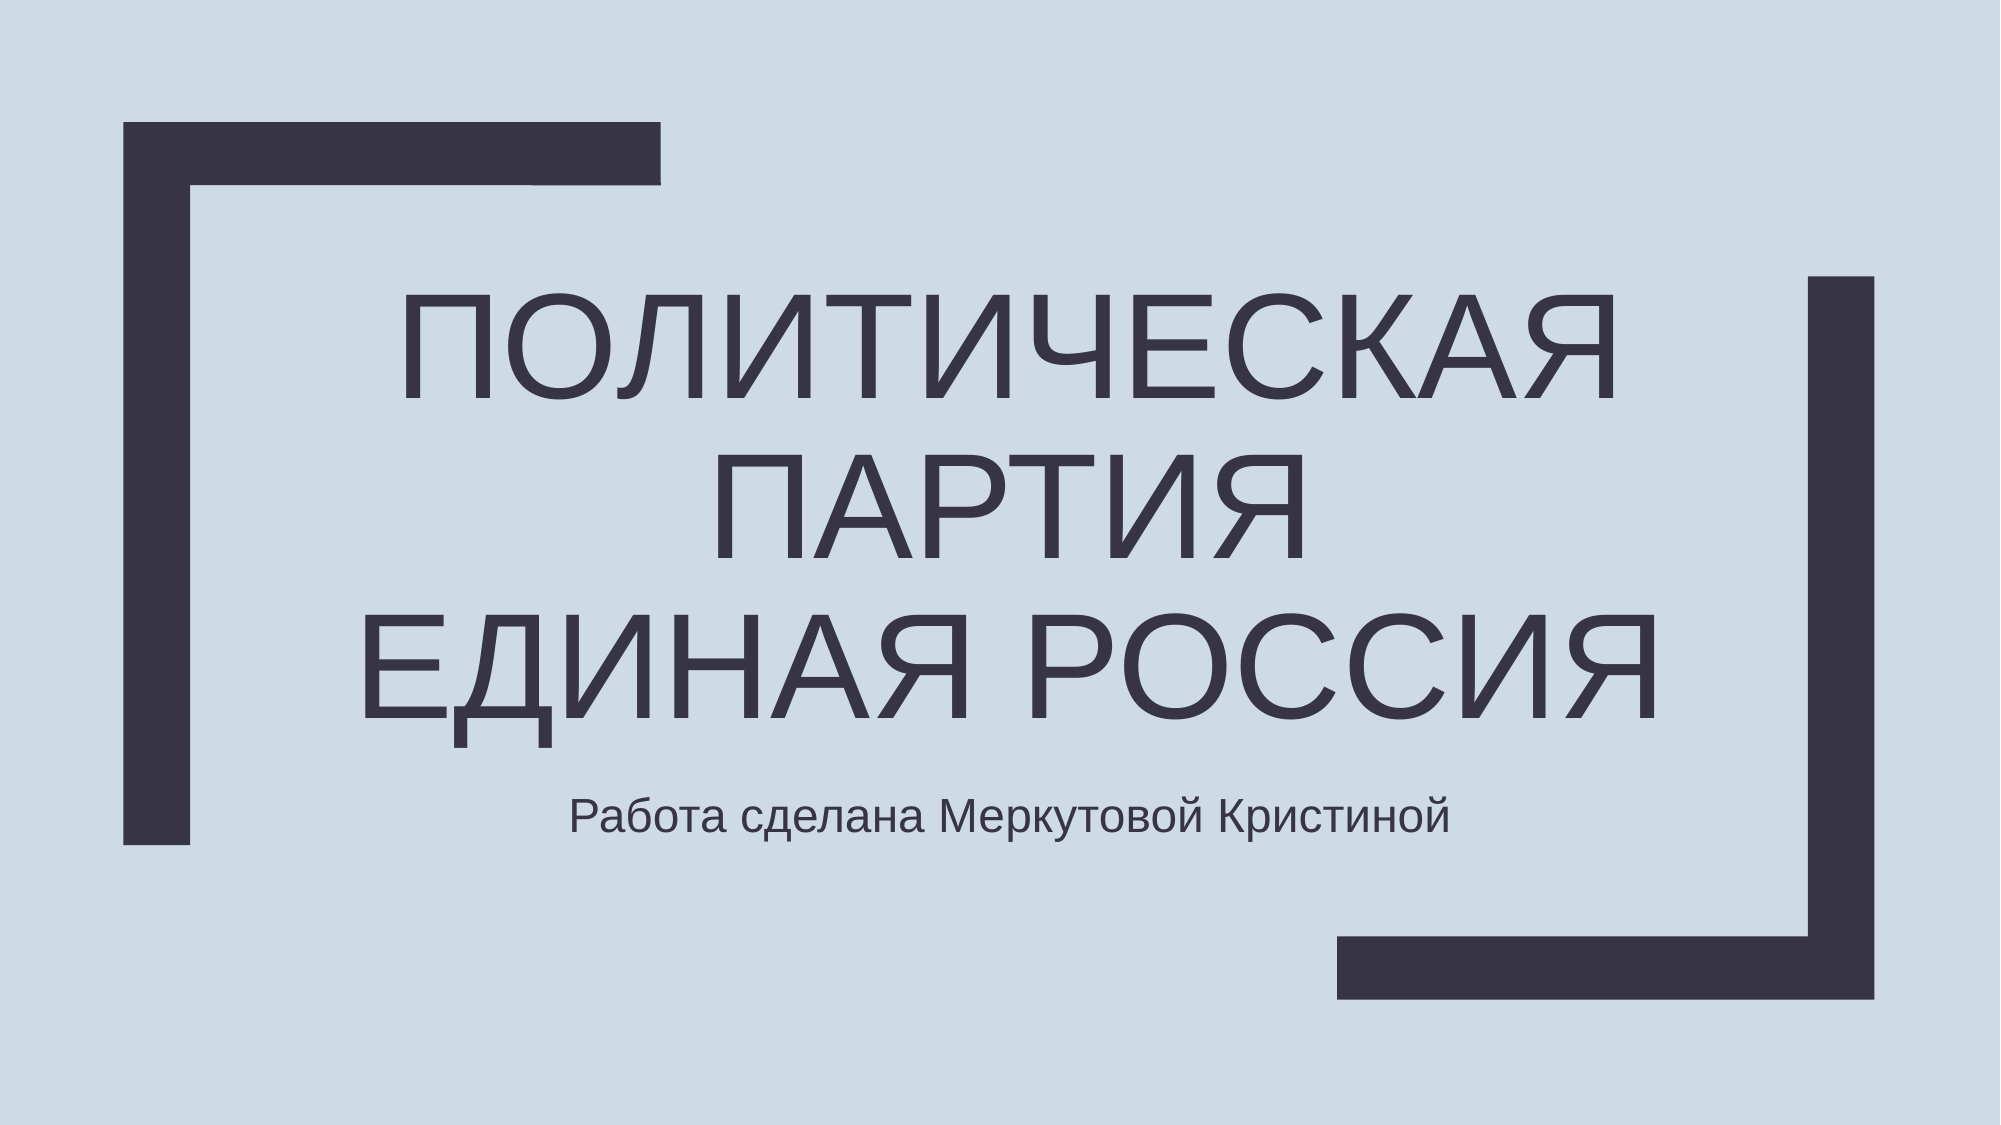

# Политическая партия Единая Россия
Работа сделана Меркутовой Кристиной